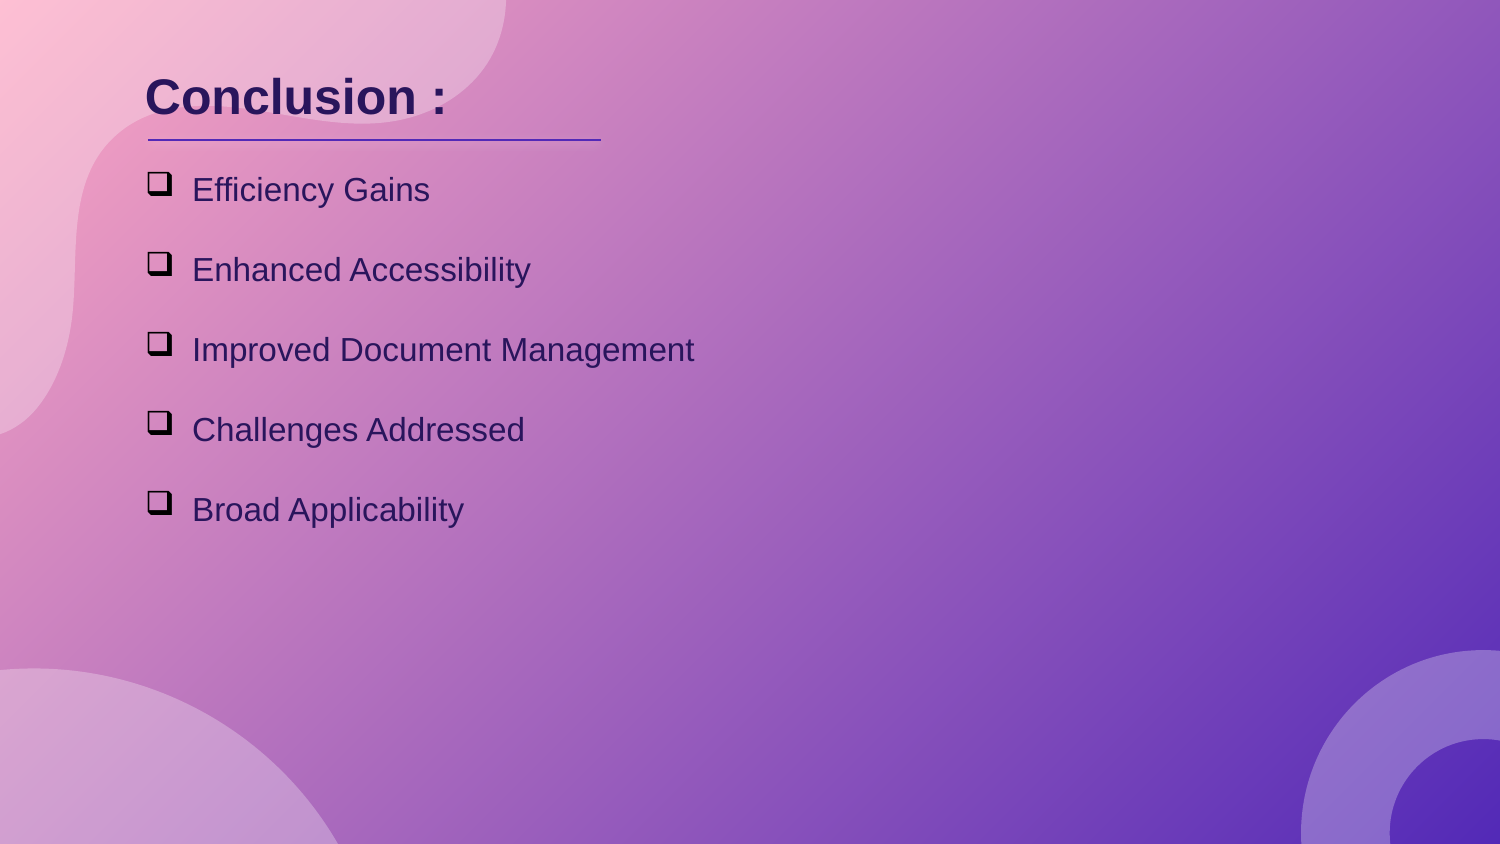

Conclusion :
Efficiency Gains

Enhanced Accessibility

Improved Document Management

Challenges Addressed

Broad Applicability